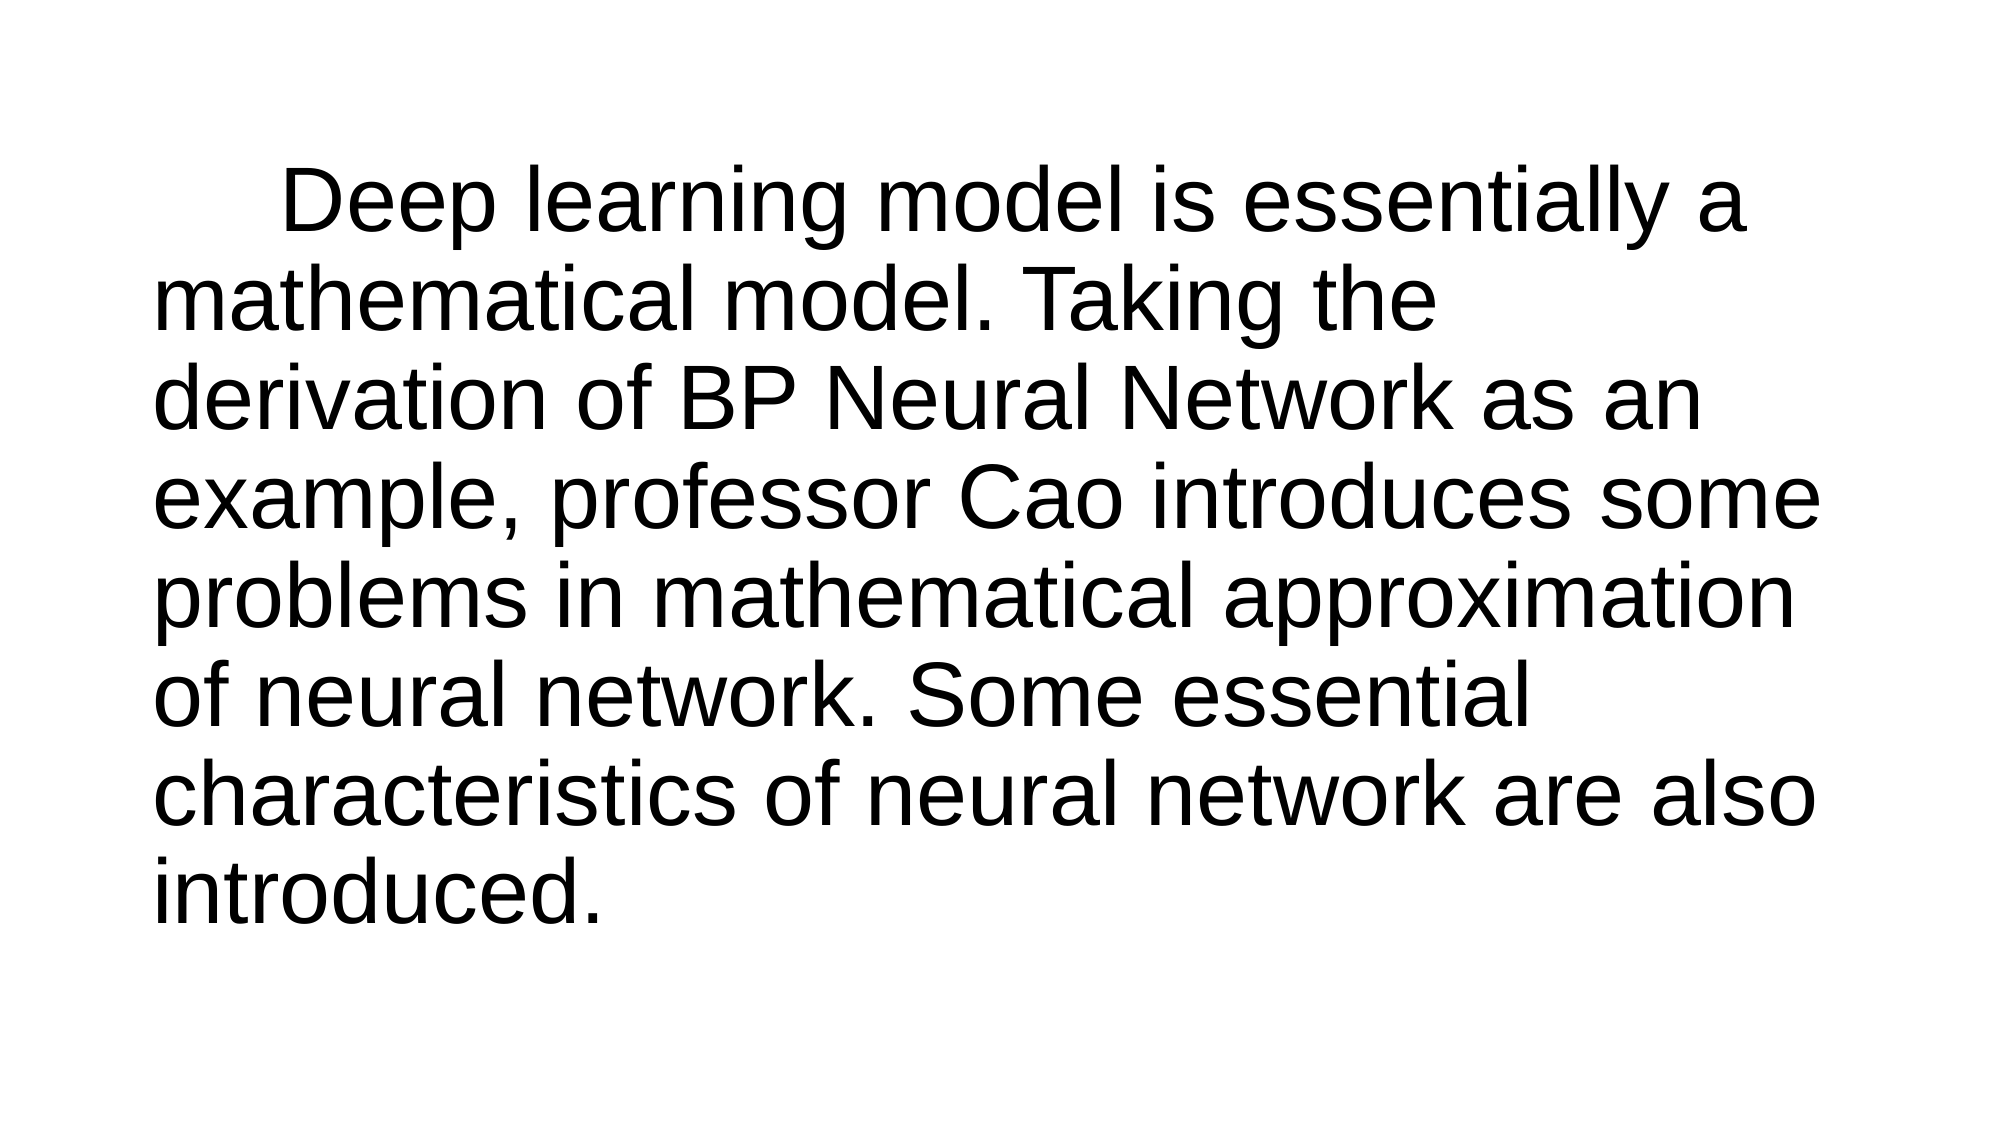

# Deep learning model is essentially a mathematical model. Taking the derivation of BP Neural Network as an example, professor Cao introduces some problems in mathematical approximation of neural network. Some essential characteristics of neural network are also introduced.